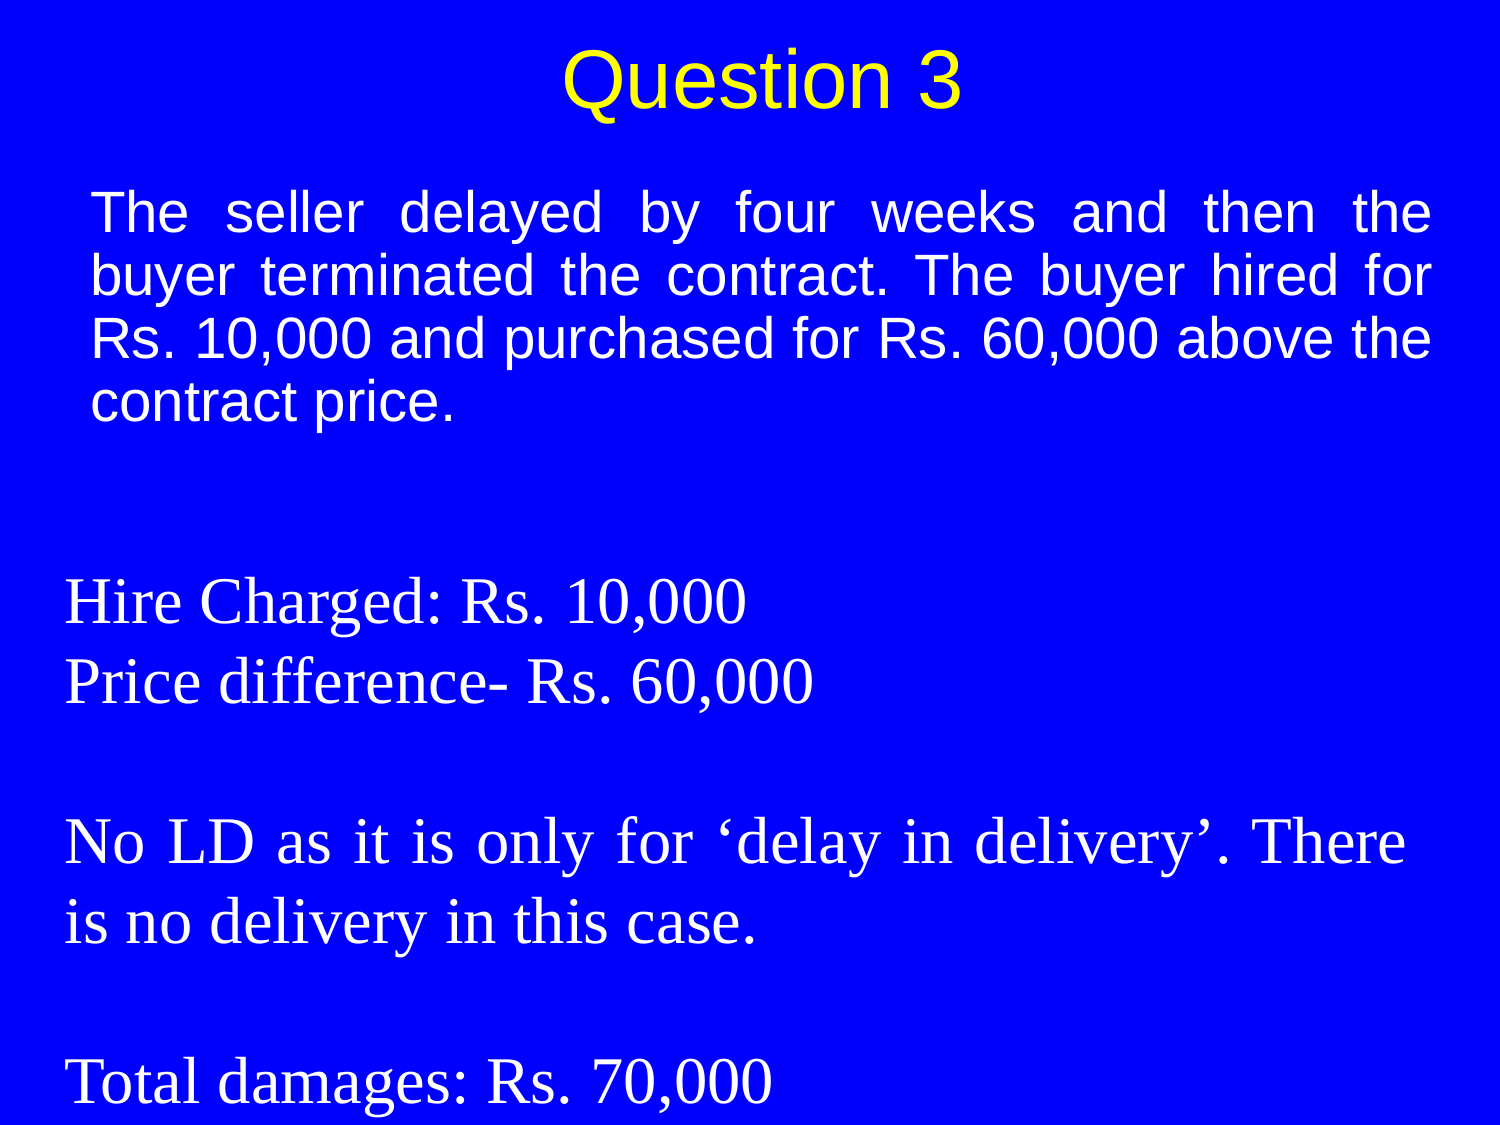

# Question 3
The seller delayed by four weeks and then the buyer terminated the contract. The buyer hired for Rs. 10,000 and purchased for Rs. 60,000 above the contract price.
Hire Charged: Rs. 10,000
Price difference- Rs. 60,000

No LD as it is only for ‘delay in delivery’. There is no delivery in this case.

Total damages: Rs. 70,000